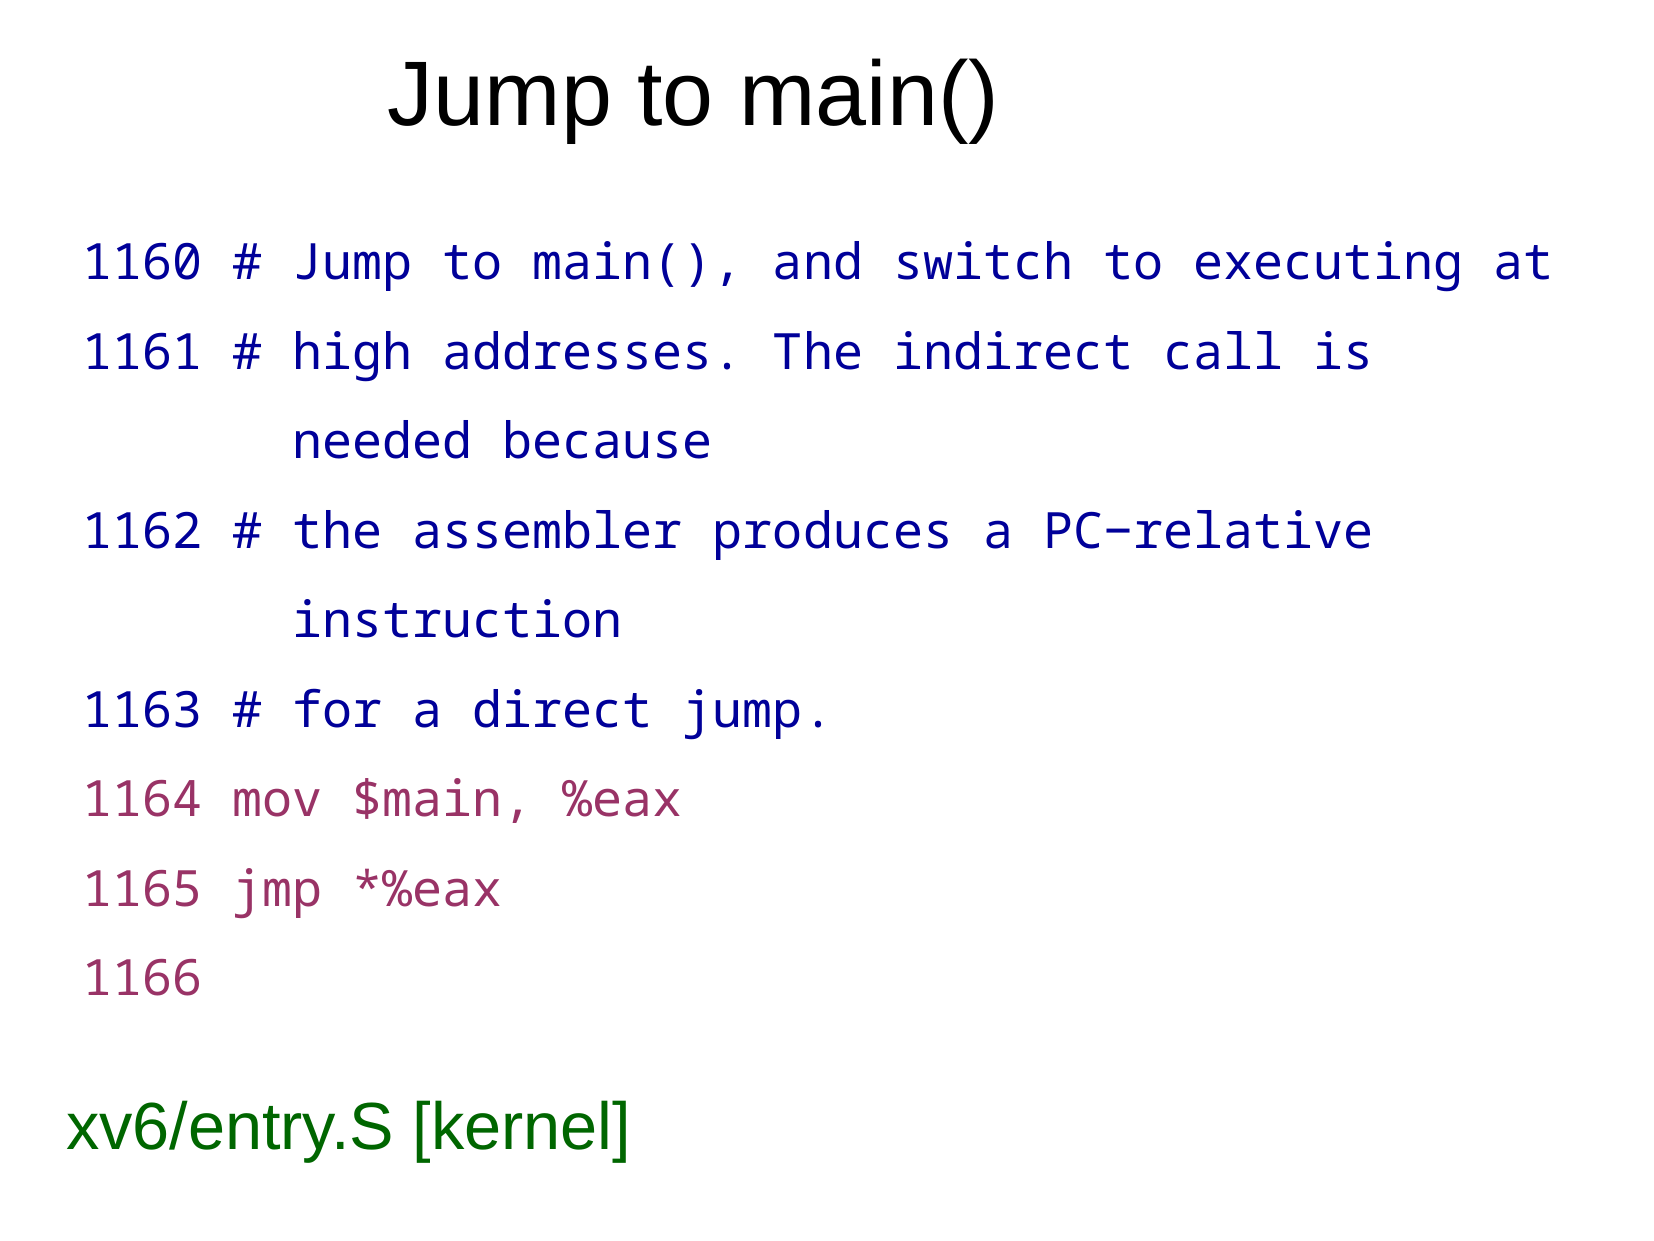

Jump to main()

1160 # Jump to main(), and switch to executing at
1161 # high addresses. The indirect call is
       needed because
1162 # the assembler produces a PC−relative
       instruction
1163 # for a direct jump.
1164 mov $main, %eax
1165 jmp *%eax
1166

xv6/entry.S [kernel]